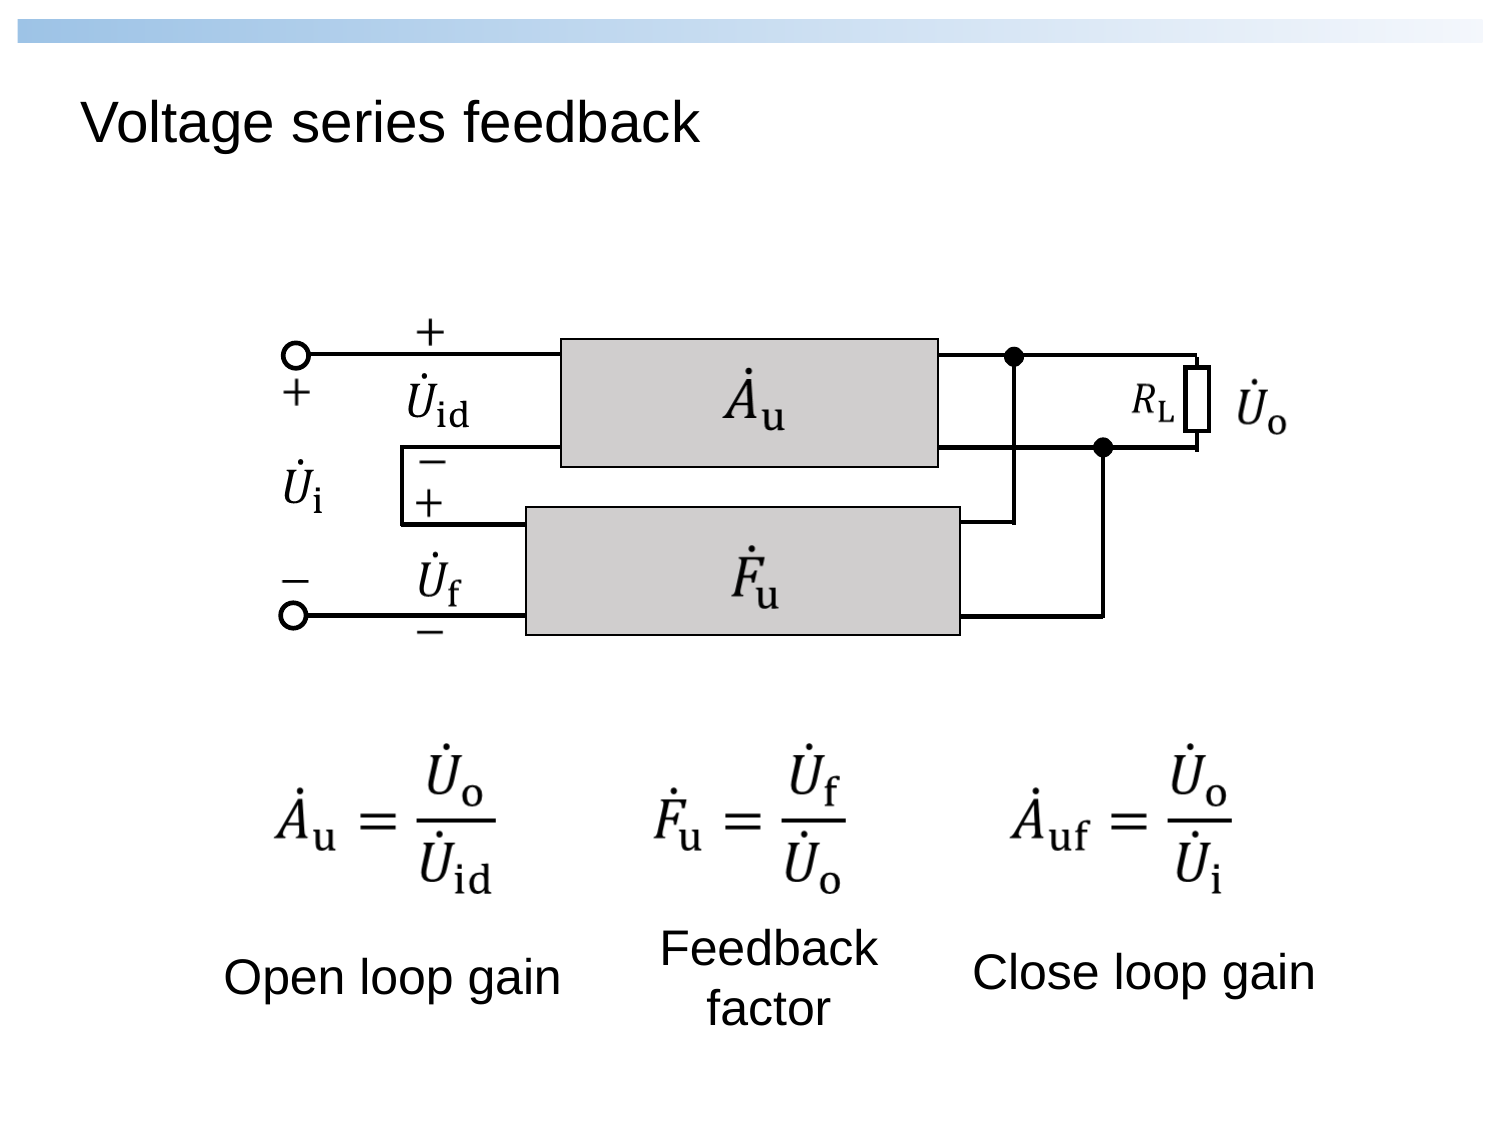

Voltage series feedback

Feedback factor
Close loop gain
Open loop gain